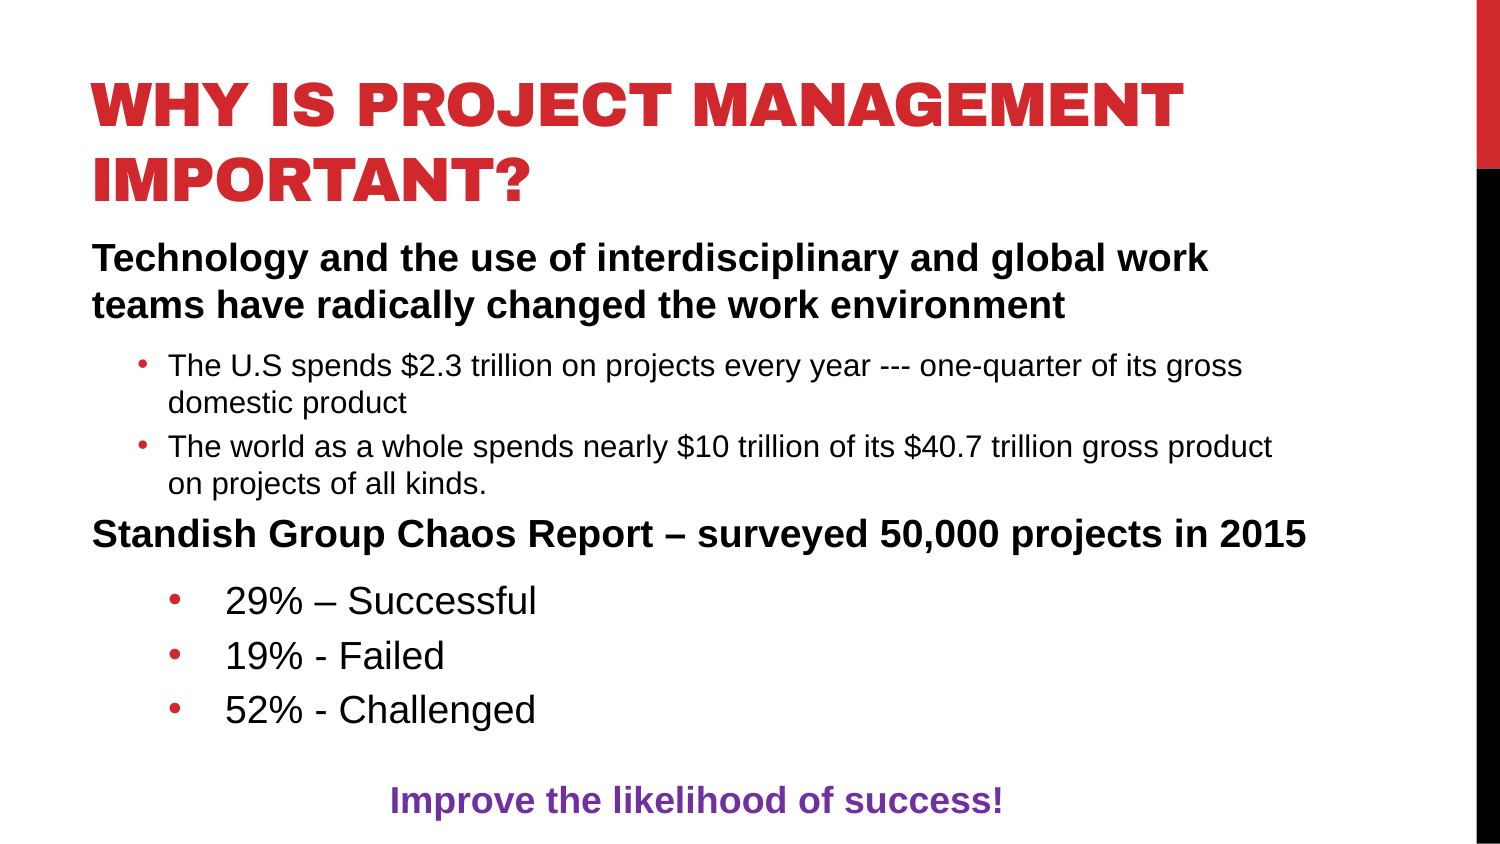

# Why is Project Management important?
Technology and the use of interdisciplinary and global work teams have radically changed the work environment
The U.S spends $2.3 trillion on projects every year --- one-quarter of its gross domestic product
The world as a whole spends nearly $10 trillion of its $40.7 trillion gross product on projects of all kinds.
Standish Group Chaos Report – surveyed 50,000 projects in 2015
29% – Successful
19% - Failed
52% - Challenged
Improve the likelihood of success!